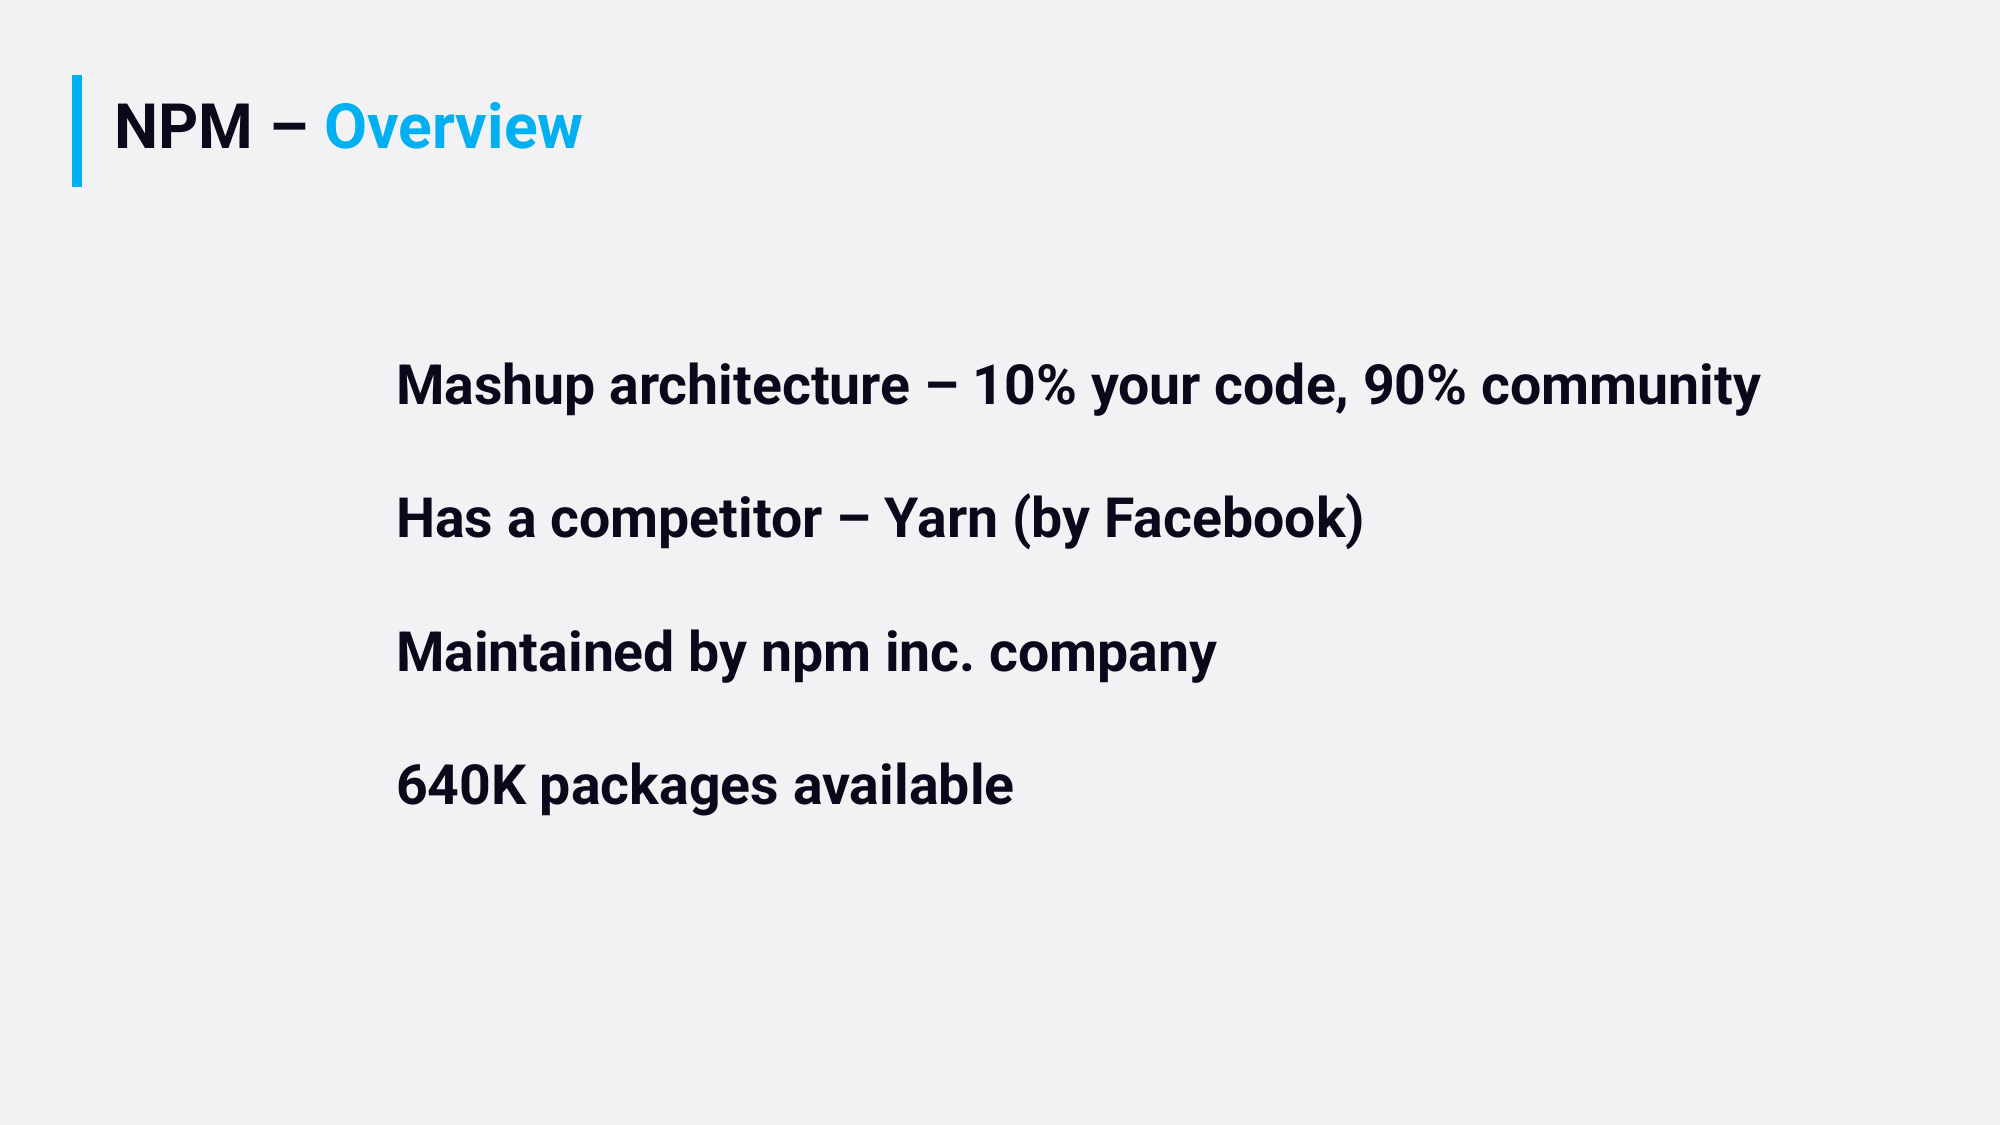

# NPM – Overview
Mashup architecture – 10% your code, 90% community

Has a competitor – Yarn (by Facebook)

Maintained by npm inc. company

640K packages available